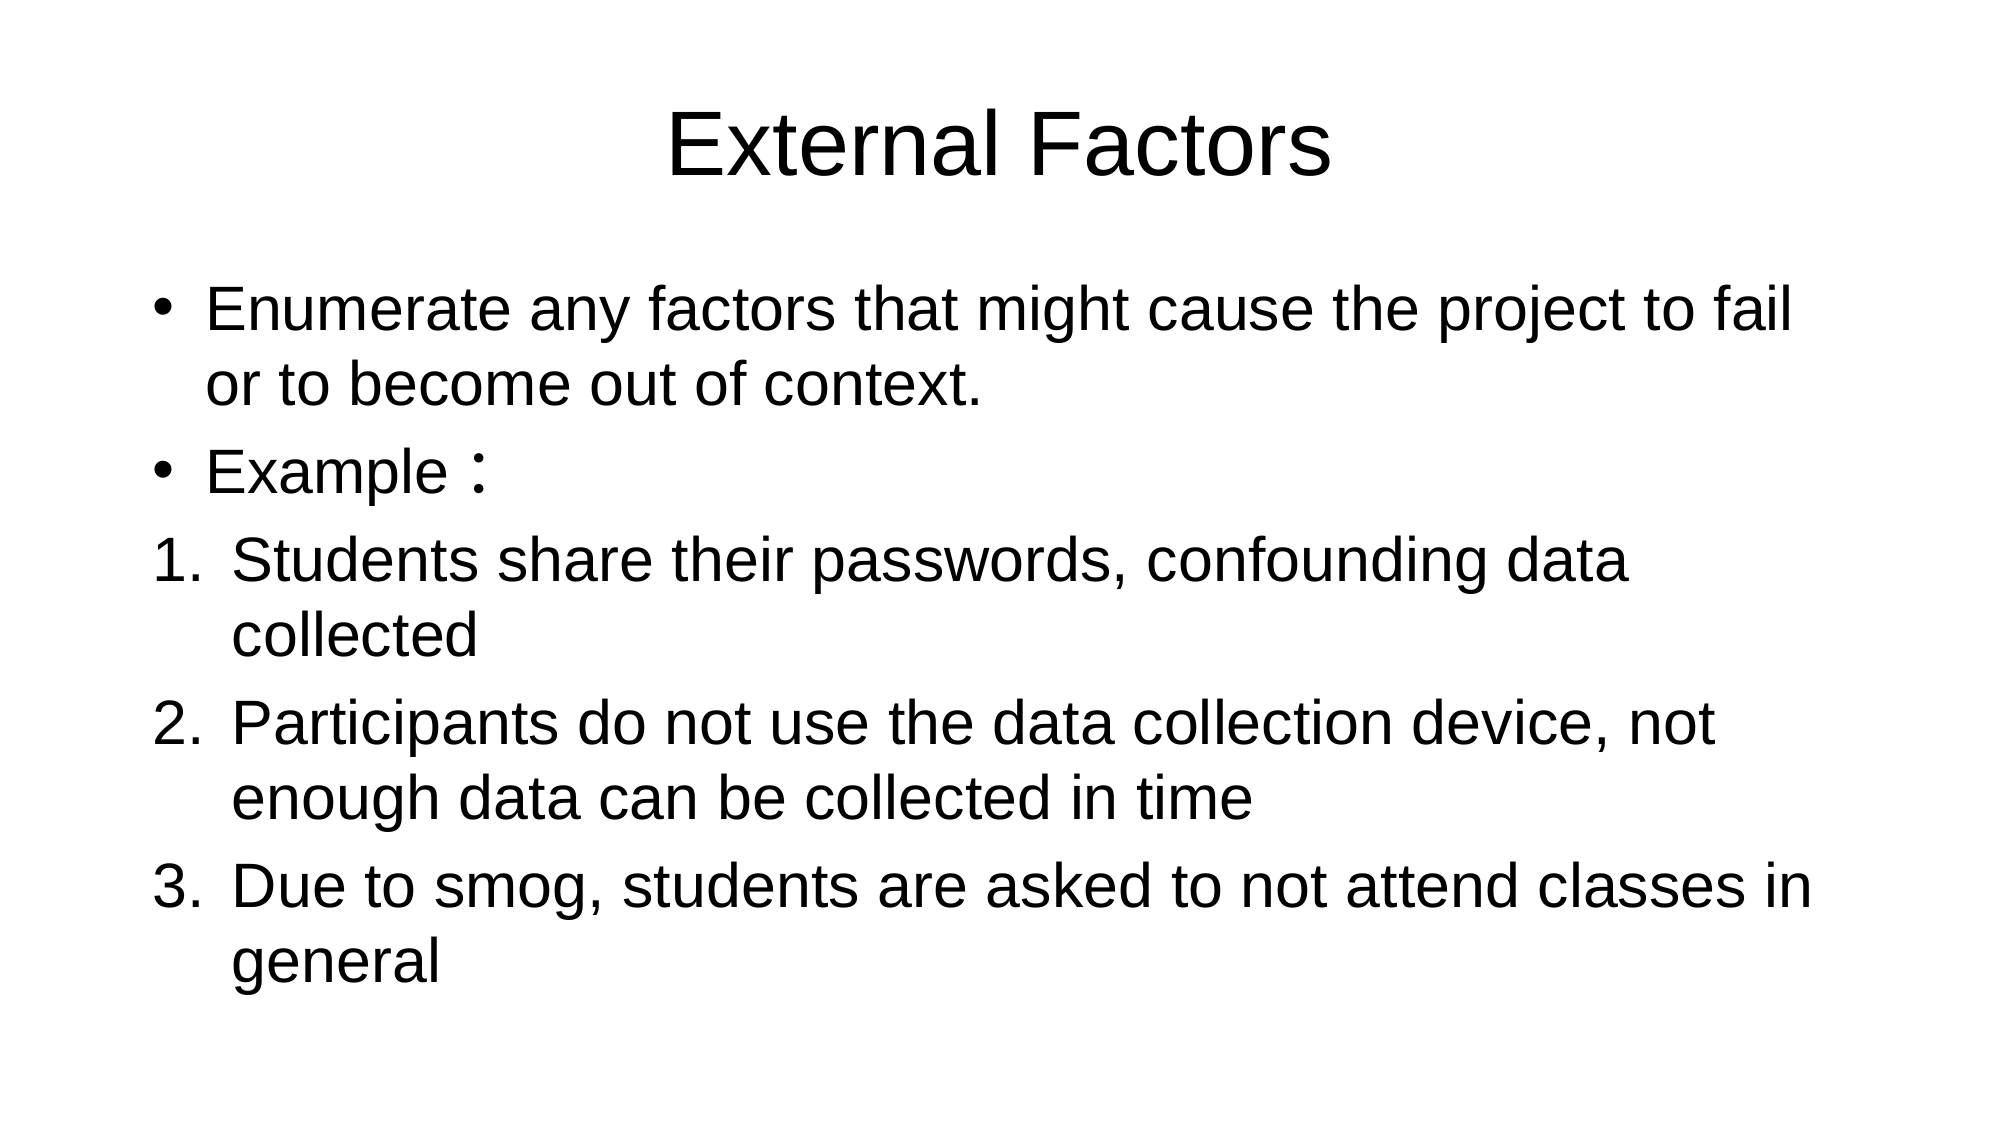

# External Factors
Enumerate any factors that might cause the project to fail or to become out of context.
Example：
Students share their passwords, confounding data collected
Participants do not use the data collection device, not enough data can be collected in time
Due to smog, students are asked to not attend classes in general